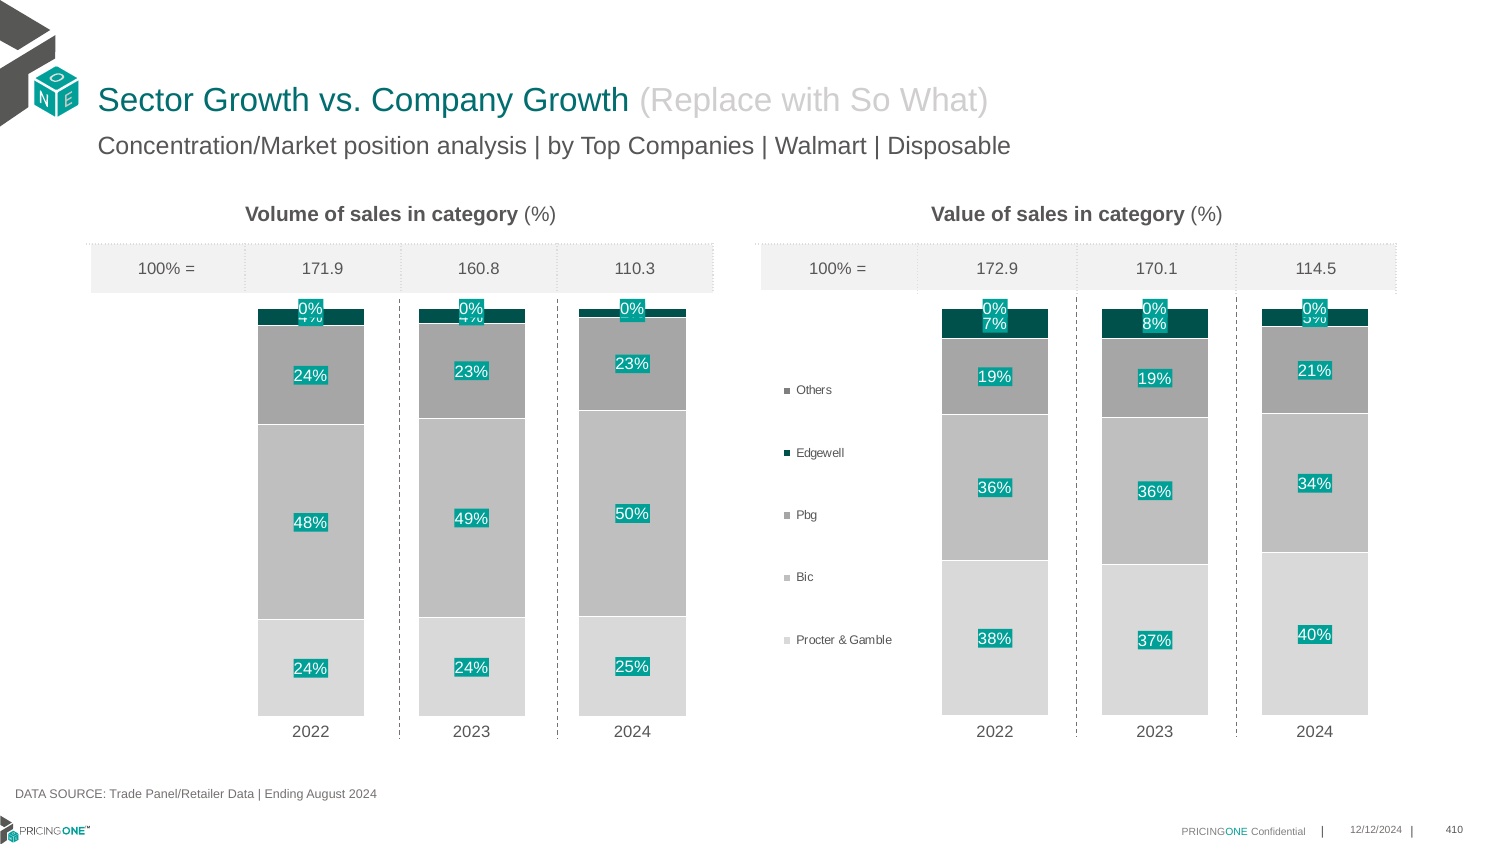

# Sector Growth vs. Company Growth (Replace with So What)
Concentration/Market position analysis | by Top Companies | Walmart | Disposable
| Volume of sales in category (%) |  |  |  |
| --- | --- | --- | --- |
| 100% = | 171.9 | 160.8 | 110.3 |
| Value of sales in category (%) |  |  |  |
| --- | --- | --- | --- |
| 100% = | 172.9 | 170.1 | 114.5 |

### Chart

| Category | Procter & Gamble | Bic | Pbg | Edgewell | Others |
|---|---|---|---|---|---|
| 2022 | 0.2367915214945641 | 0.47744706286603306 | 0.24360897014797056 | 0.04215117170967238 | 1.2737817599233023e-06 |
| 2023 | 0.24154299848567823 | 0.48925179229021787 | 0.23123580915950756 | 0.037967385586454905 | 2.0144781414479383e-06 |
| 2024 | 0.24585102357577412 | 0.5033816680502692 | 0.2287920407034386 | 0.021974832575397632 | 4.3509512049524265e-07 |

### Chart

| Category | Procter & Gamble | Bic | Pbg | Edgewell | Others |
|---|---|---|---|---|---|
| 2022 | 0.3803979930520502 | 0.3583329159340439 | 0.1862938629555434 | 0.07497442979849034 | 7.982598721478066e-07 |
| 2023 | 0.3717057742236109 | 0.36045115478400863 | 0.19252046171953163 | 0.0753211810641651 | 1.428208683716857e-06 |
| 2024 | 0.3999204642929638 | 0.3407252416737421 | 0.21362994942803698 | 0.04572396045914191 | 3.841461152132775e-07 |
DATA SOURCE: Trade Panel/Retailer Data | Ending August 2024

12/12/2024
410